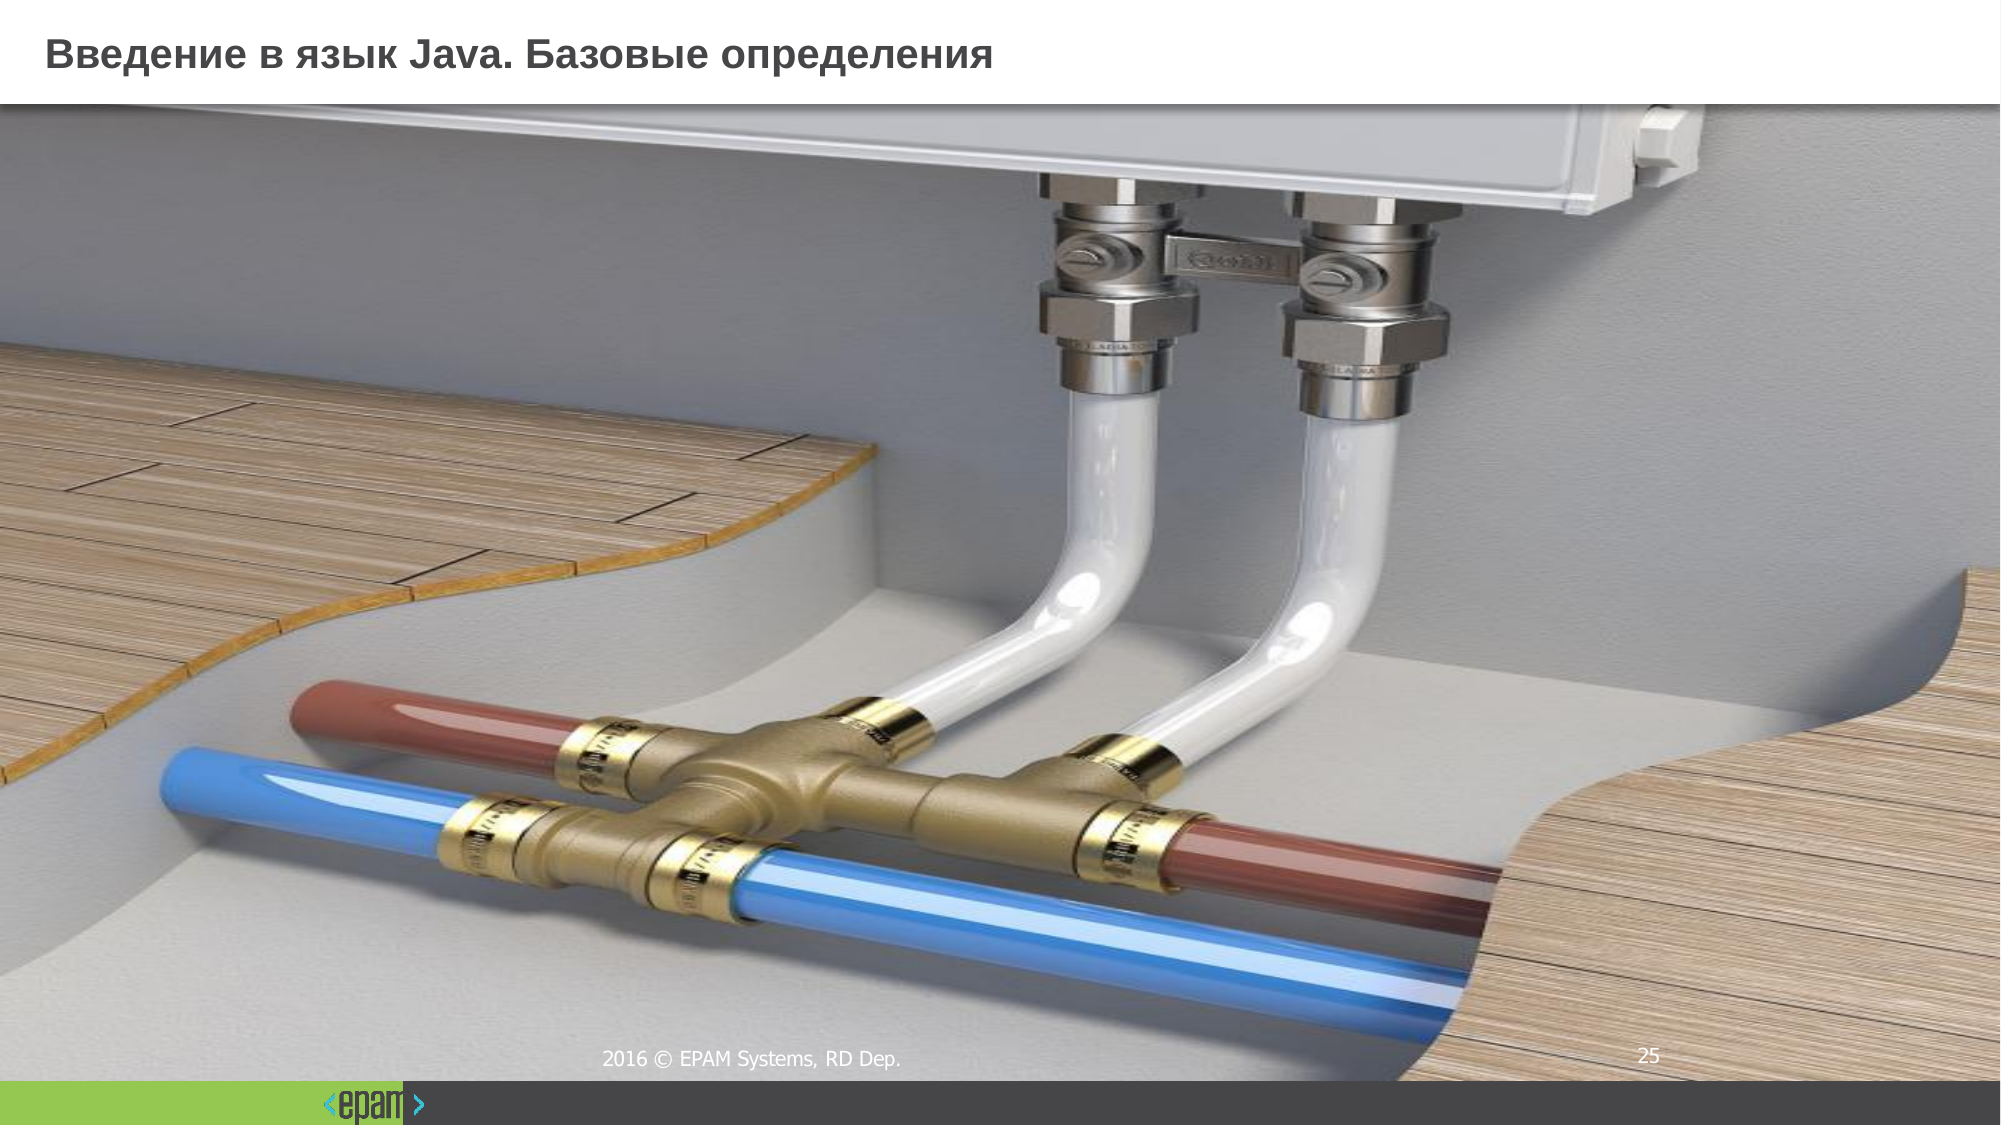

# Введение в язык Java. Базовые определения
25
2016 © EPAM Systems, RD Dep.